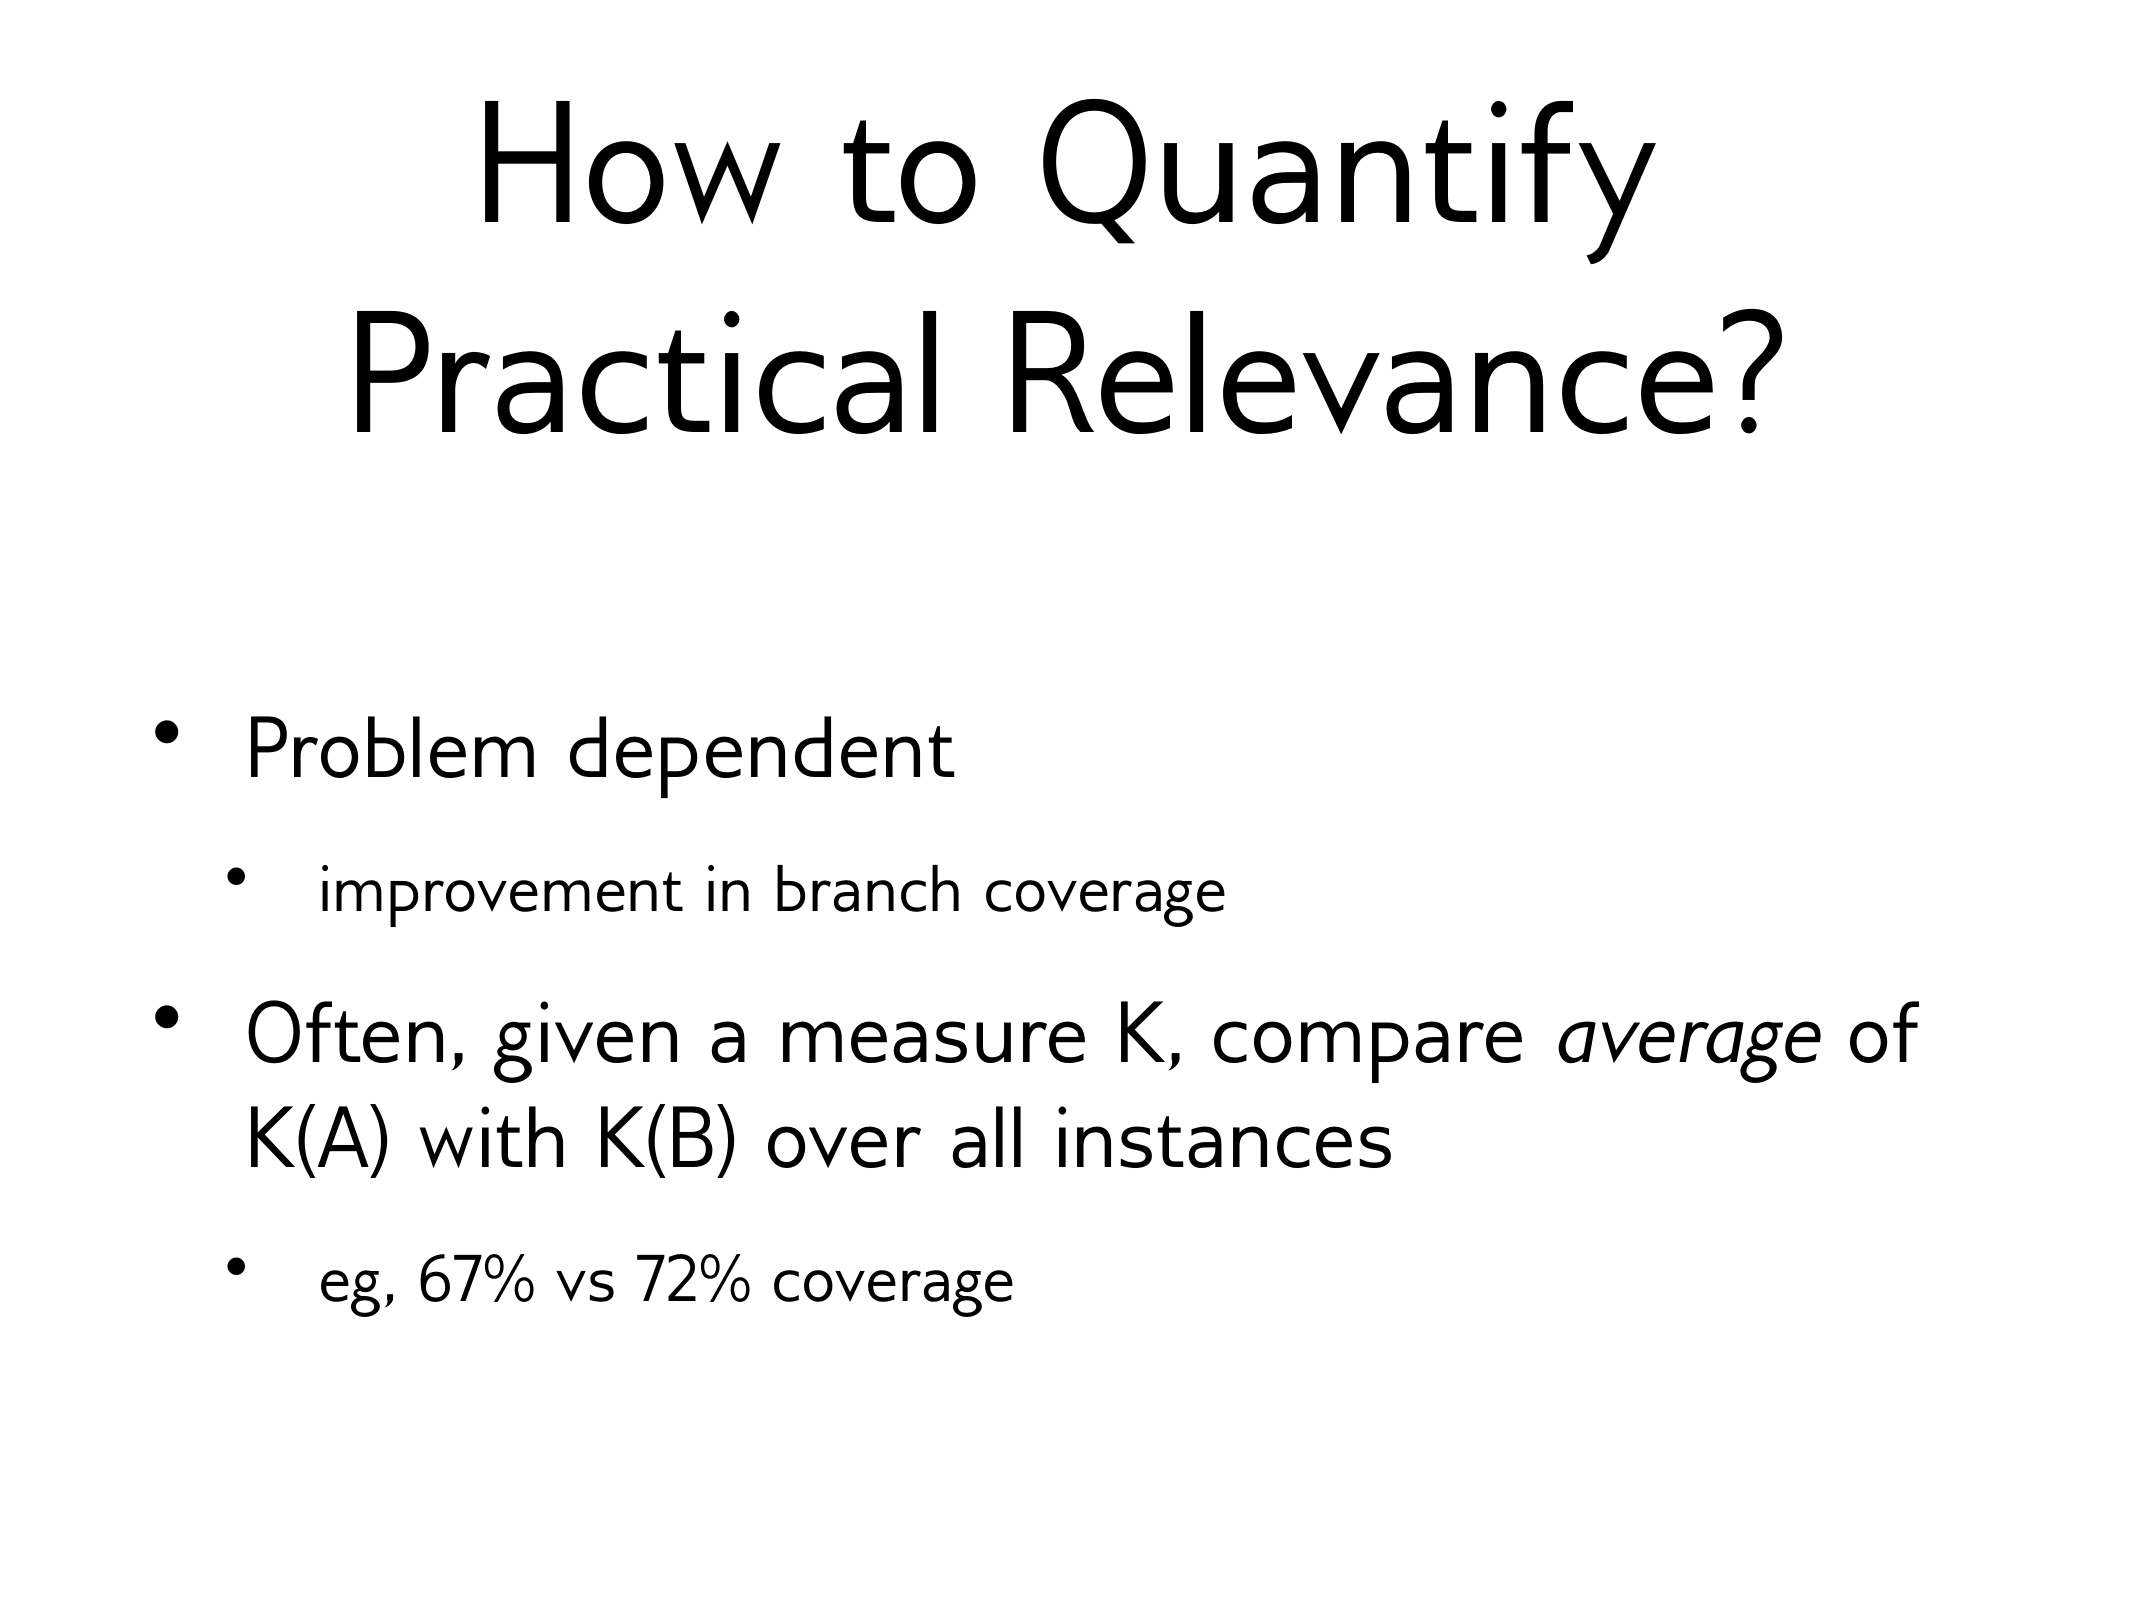

# How to Quantify Practical Relevance?
Problem dependent
improvement in branch coverage
Often, given a measure K, compare average of K(A) with K(B) over all instances
eg, 67% vs 72% coverage